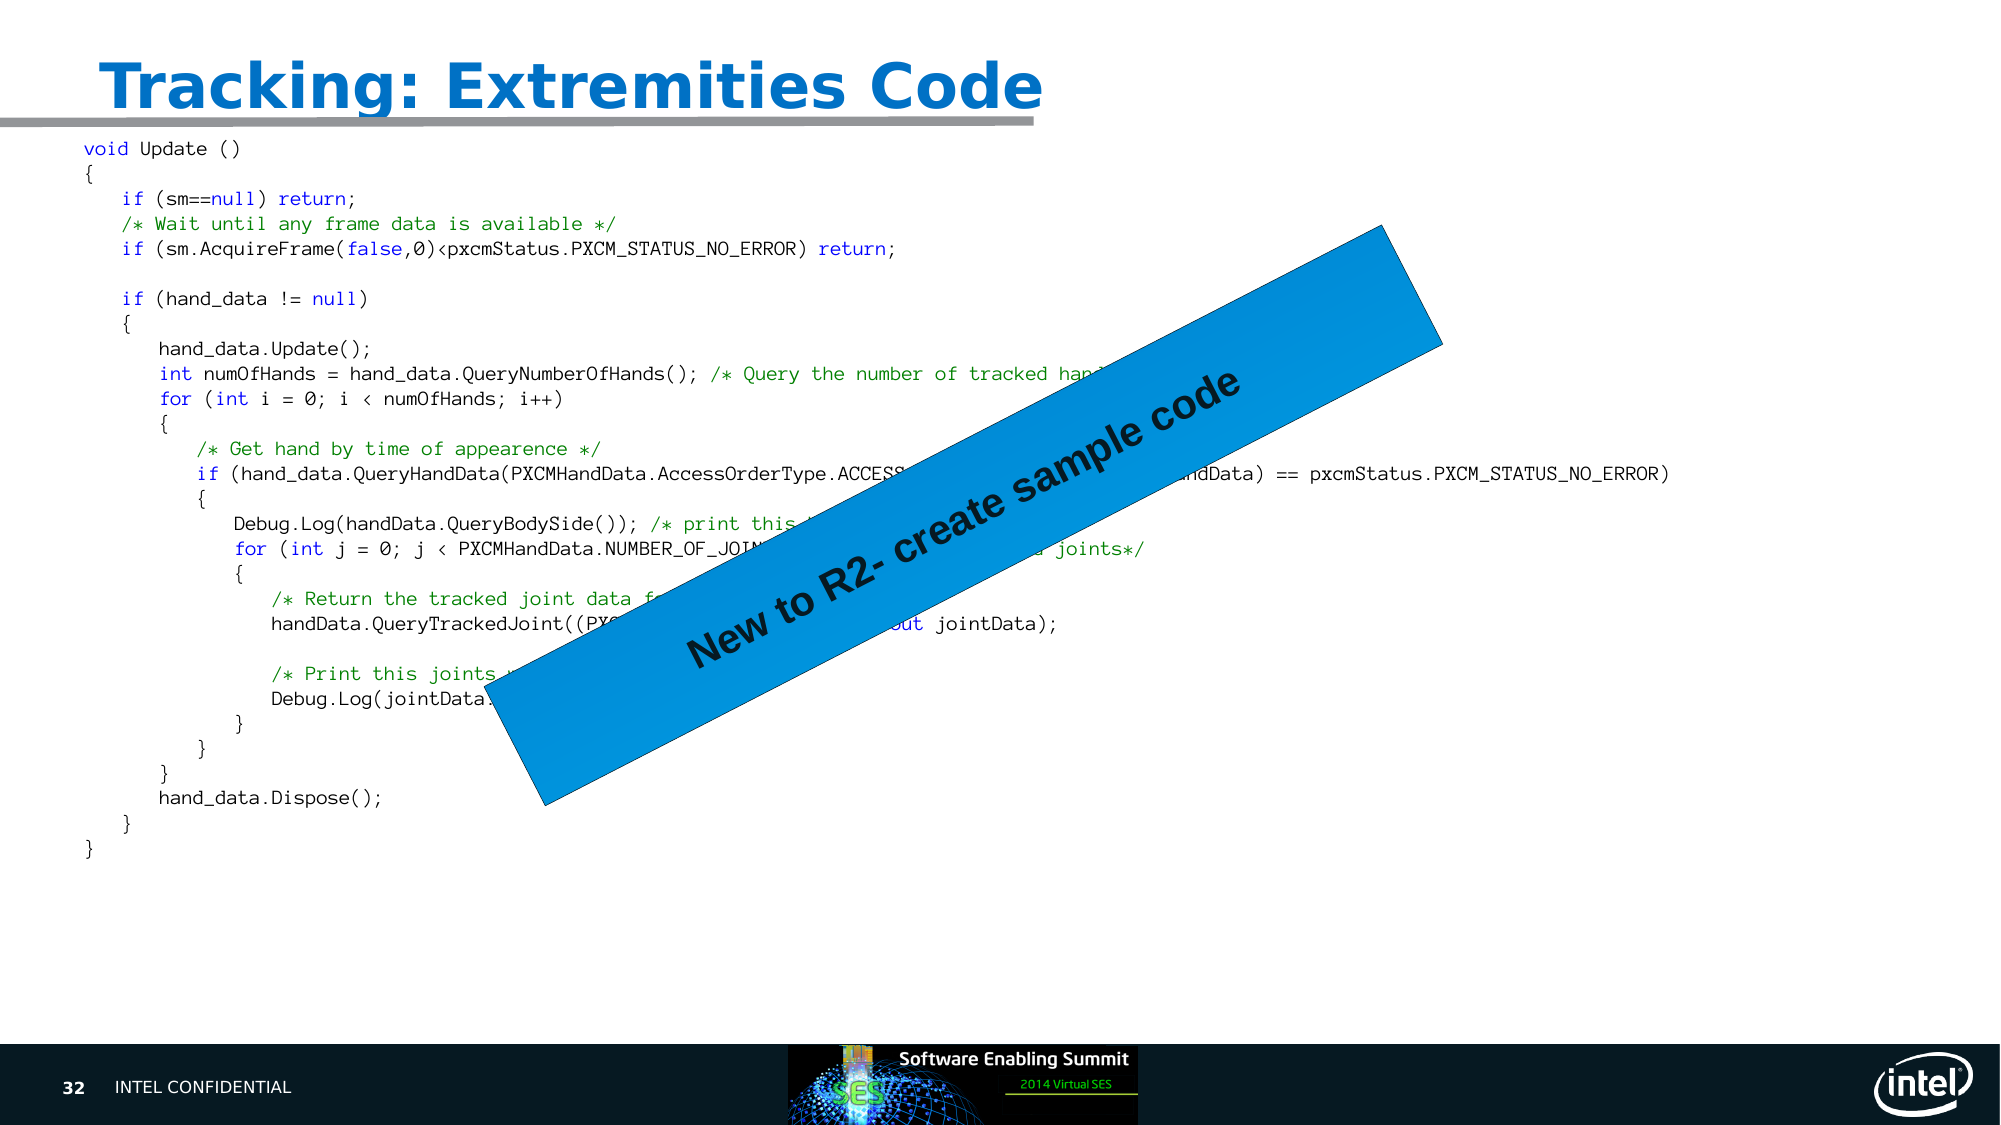

# Tracking: Extremities Code
void Update ()
{
if (sm==null) return;
/* Wait until any frame data is available */
if (sm.AcquireFrame(false,0)<pxcmStatus.PXCM_STATUS_NO_ERROR) return;

if (hand_data != null)
{
hand_data.Update();
int numOfHands = hand_data.QueryNumberOfHands(); /* Query the number of tracked hands*/
for (int i = 0; i < numOfHands; i++)
{
/* Get hand by time of appearence */
if (hand_data.QueryHandData(PXCMHandData.AccessOrderType.ACCESS_ORDER_BY_TIME, i, out handData) == pxcmStatus.PXCM_STATUS_NO_ERROR)
{
Debug.Log(handData.QueryBodySide()); /* print this hand bodyside */
for (int j = 0; j < PXCMHandData.NUMBER_OF_JOINTS; j++) /* Query tracked joints*/
{
/* Return the tracked joint data for a specific joint*/
handData.QueryTrackedJoint((PXCMHandData.JointType) j, out jointData);

/* Print this joints world position */
Debug.Log(jointData.positionWorld);
}
}
}
hand_data.Dispose();
}
}

New to R2- create sample code
32